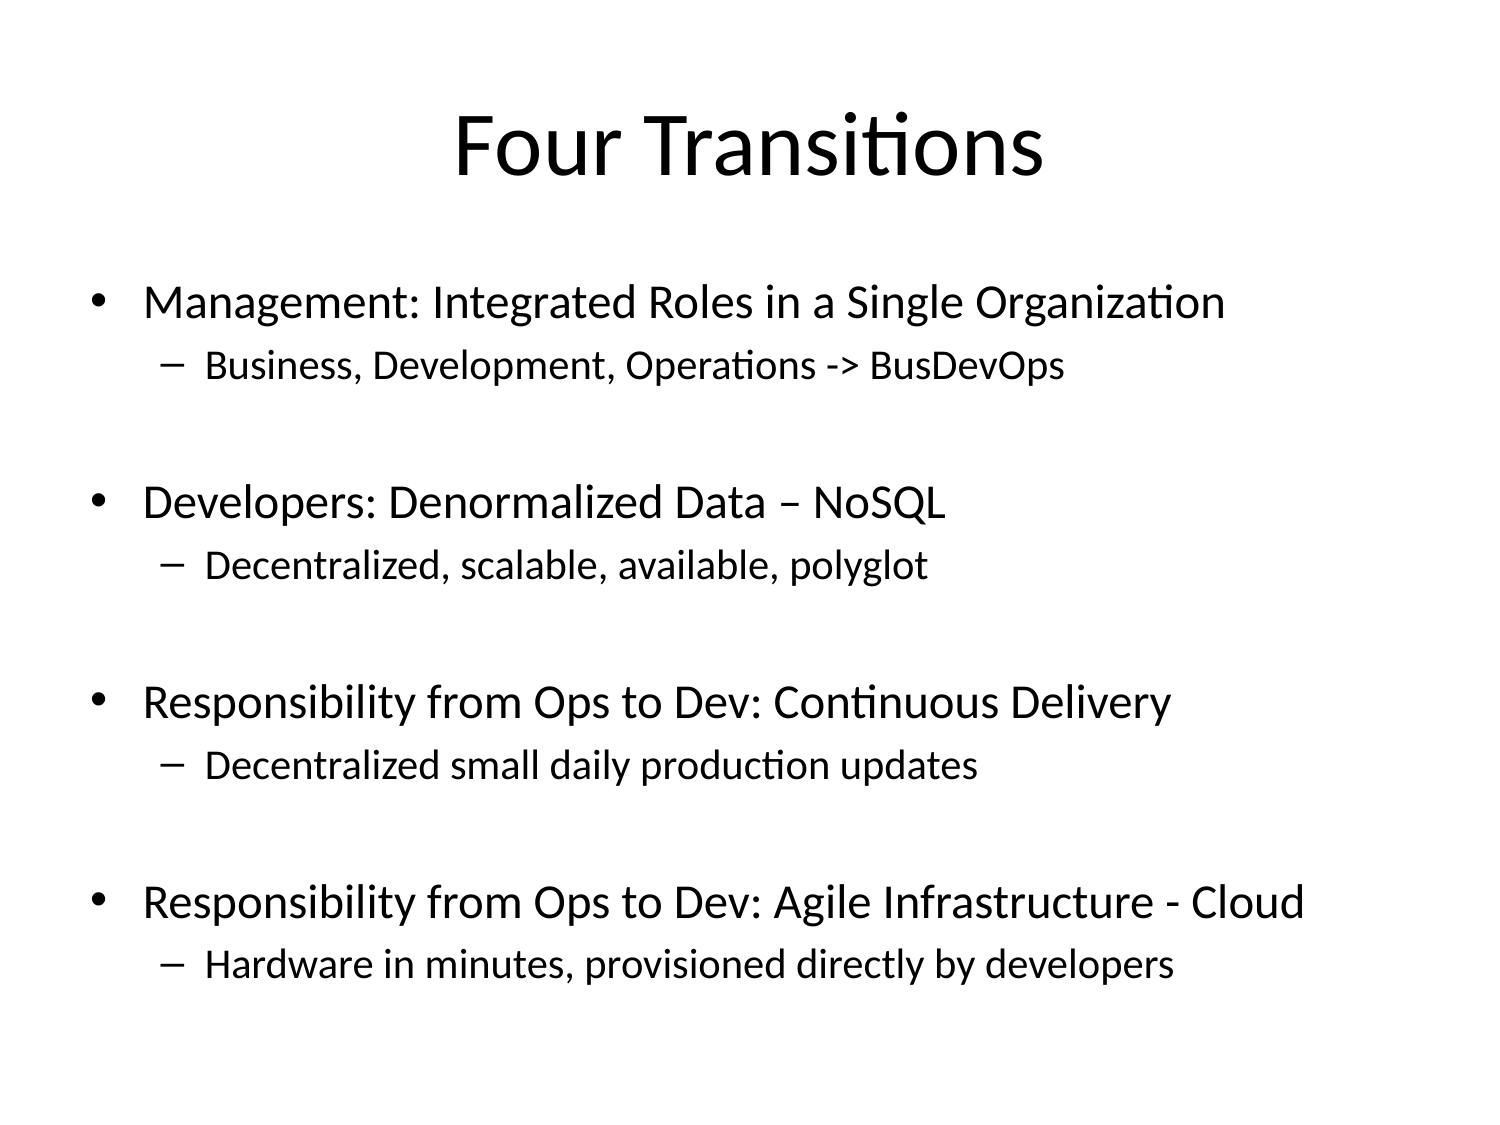

# Four Transitions
Management: Integrated Roles in a Single Organization
Business, Development, Operations -> BusDevOps

Developers: Denormalized Data – NoSQL
Decentralized, scalable, available, polyglot

Responsibility from Ops to Dev: Continuous Delivery
Decentralized small daily production updates

Responsibility from Ops to Dev: Agile Infrastructure - Cloud
Hardware in minutes, provisioned directly by developers